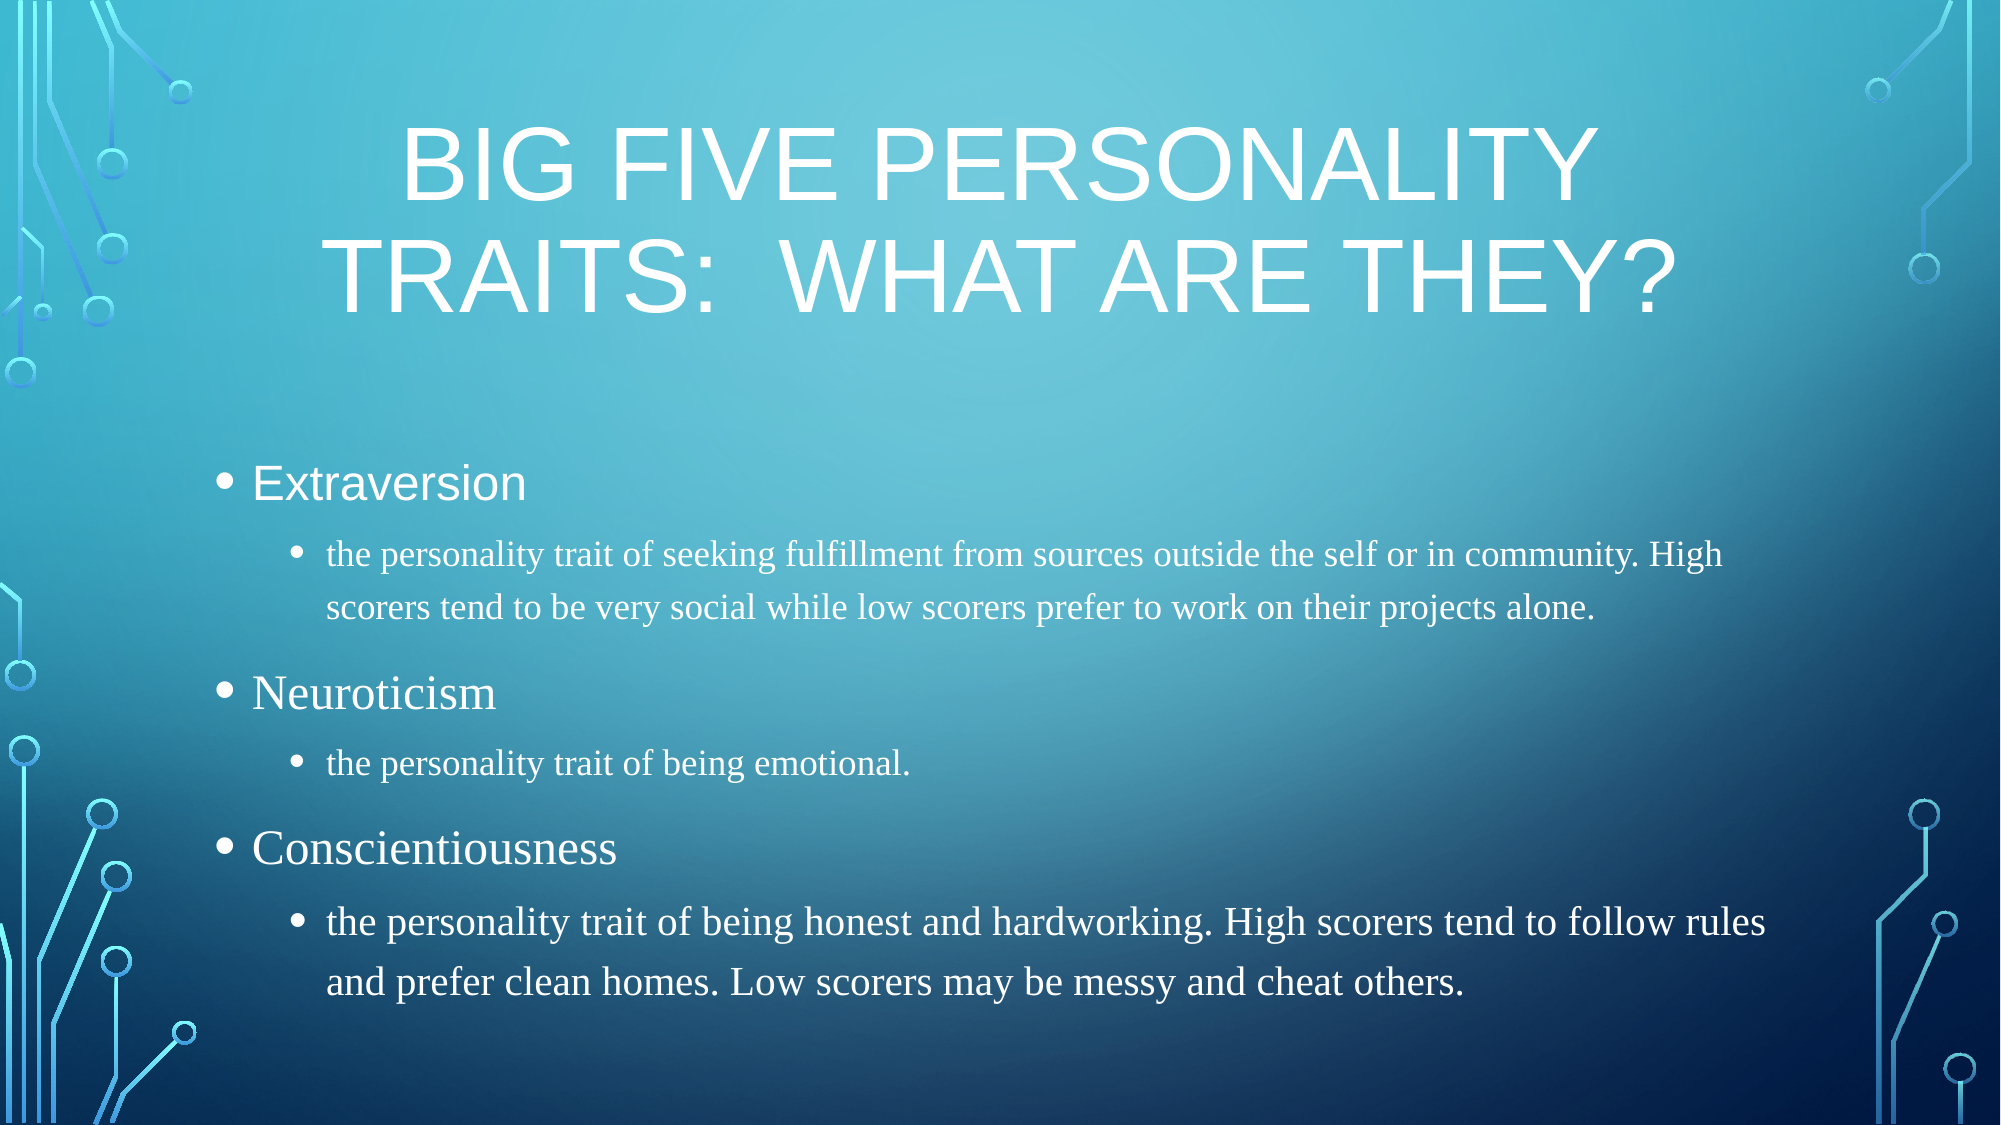

# Big five personality traits:  What are they?
Extraversion
the personality trait of seeking fulfillment from sources outside the self or in community. High scorers tend to be very social while low scorers prefer to work on their projects alone.
Neuroticism
the personality trait of being emotional.
Conscientiousness
the personality trait of being honest and hardworking. High scorers tend to follow rules and prefer clean homes. Low scorers may be messy and cheat others.